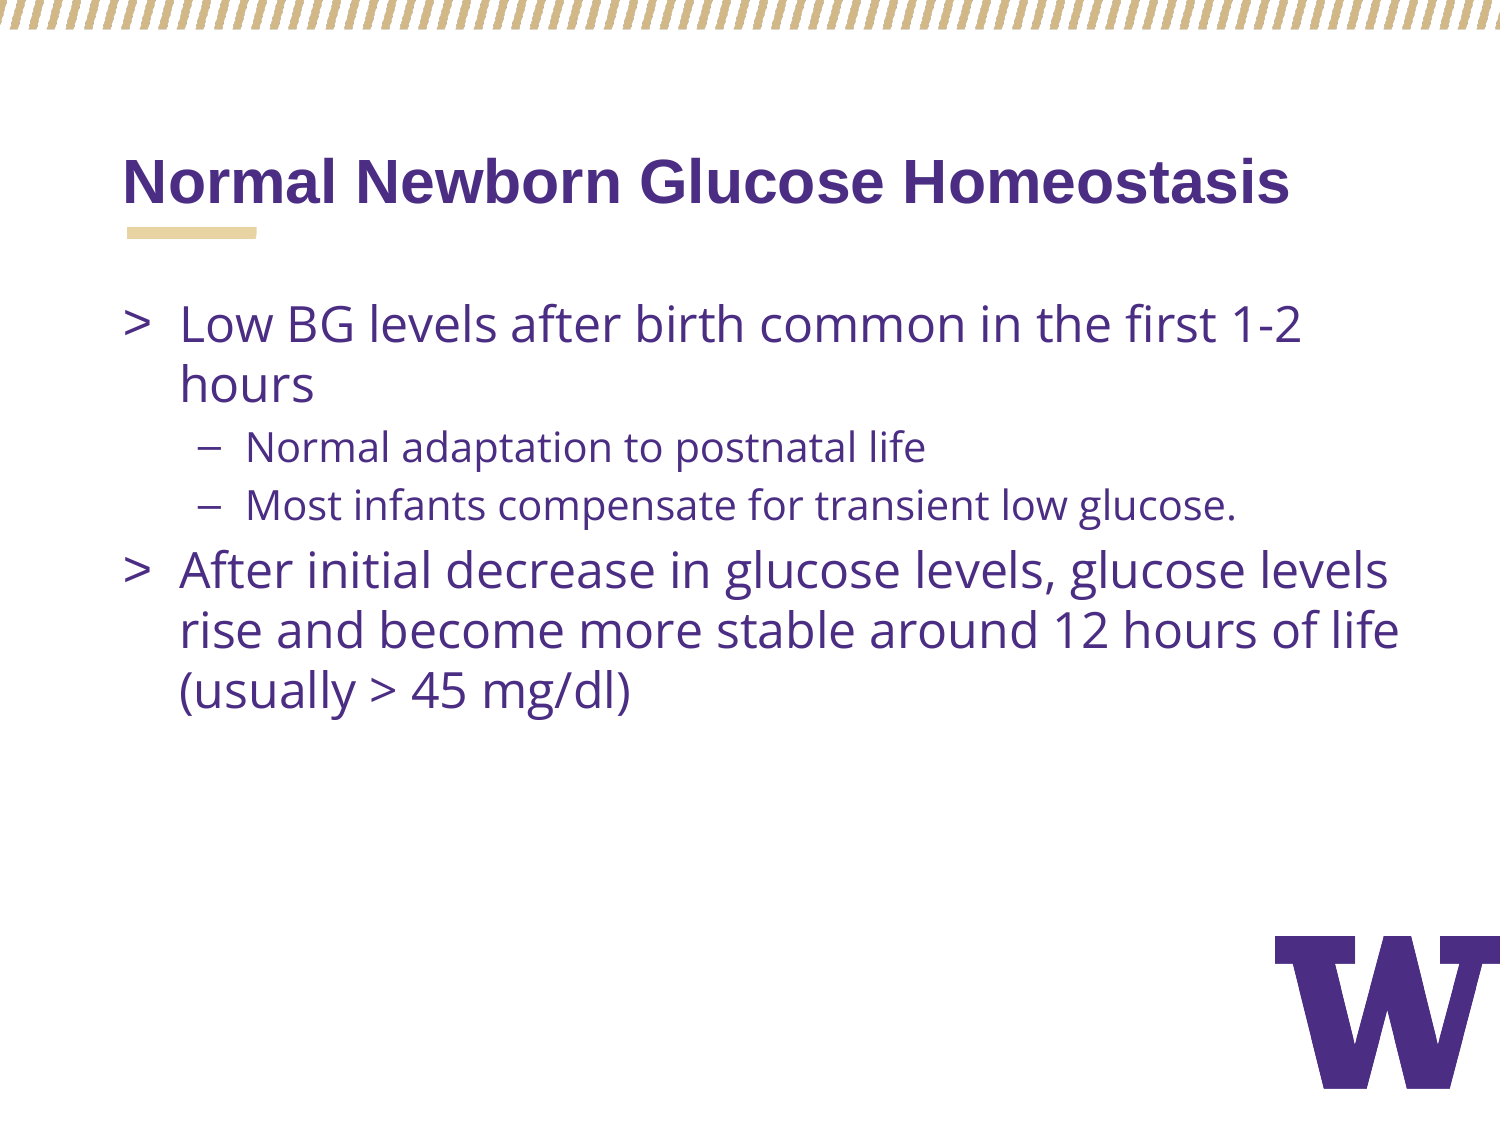

# Normal Newborn Glucose Homeostasis
Low BG levels after birth common in the first 1-2 hours
Normal adaptation to postnatal life
Most infants compensate for transient low glucose.
After initial decrease in glucose levels, glucose levels rise and become more stable around 12 hours of life (usually > 45 mg/dl)